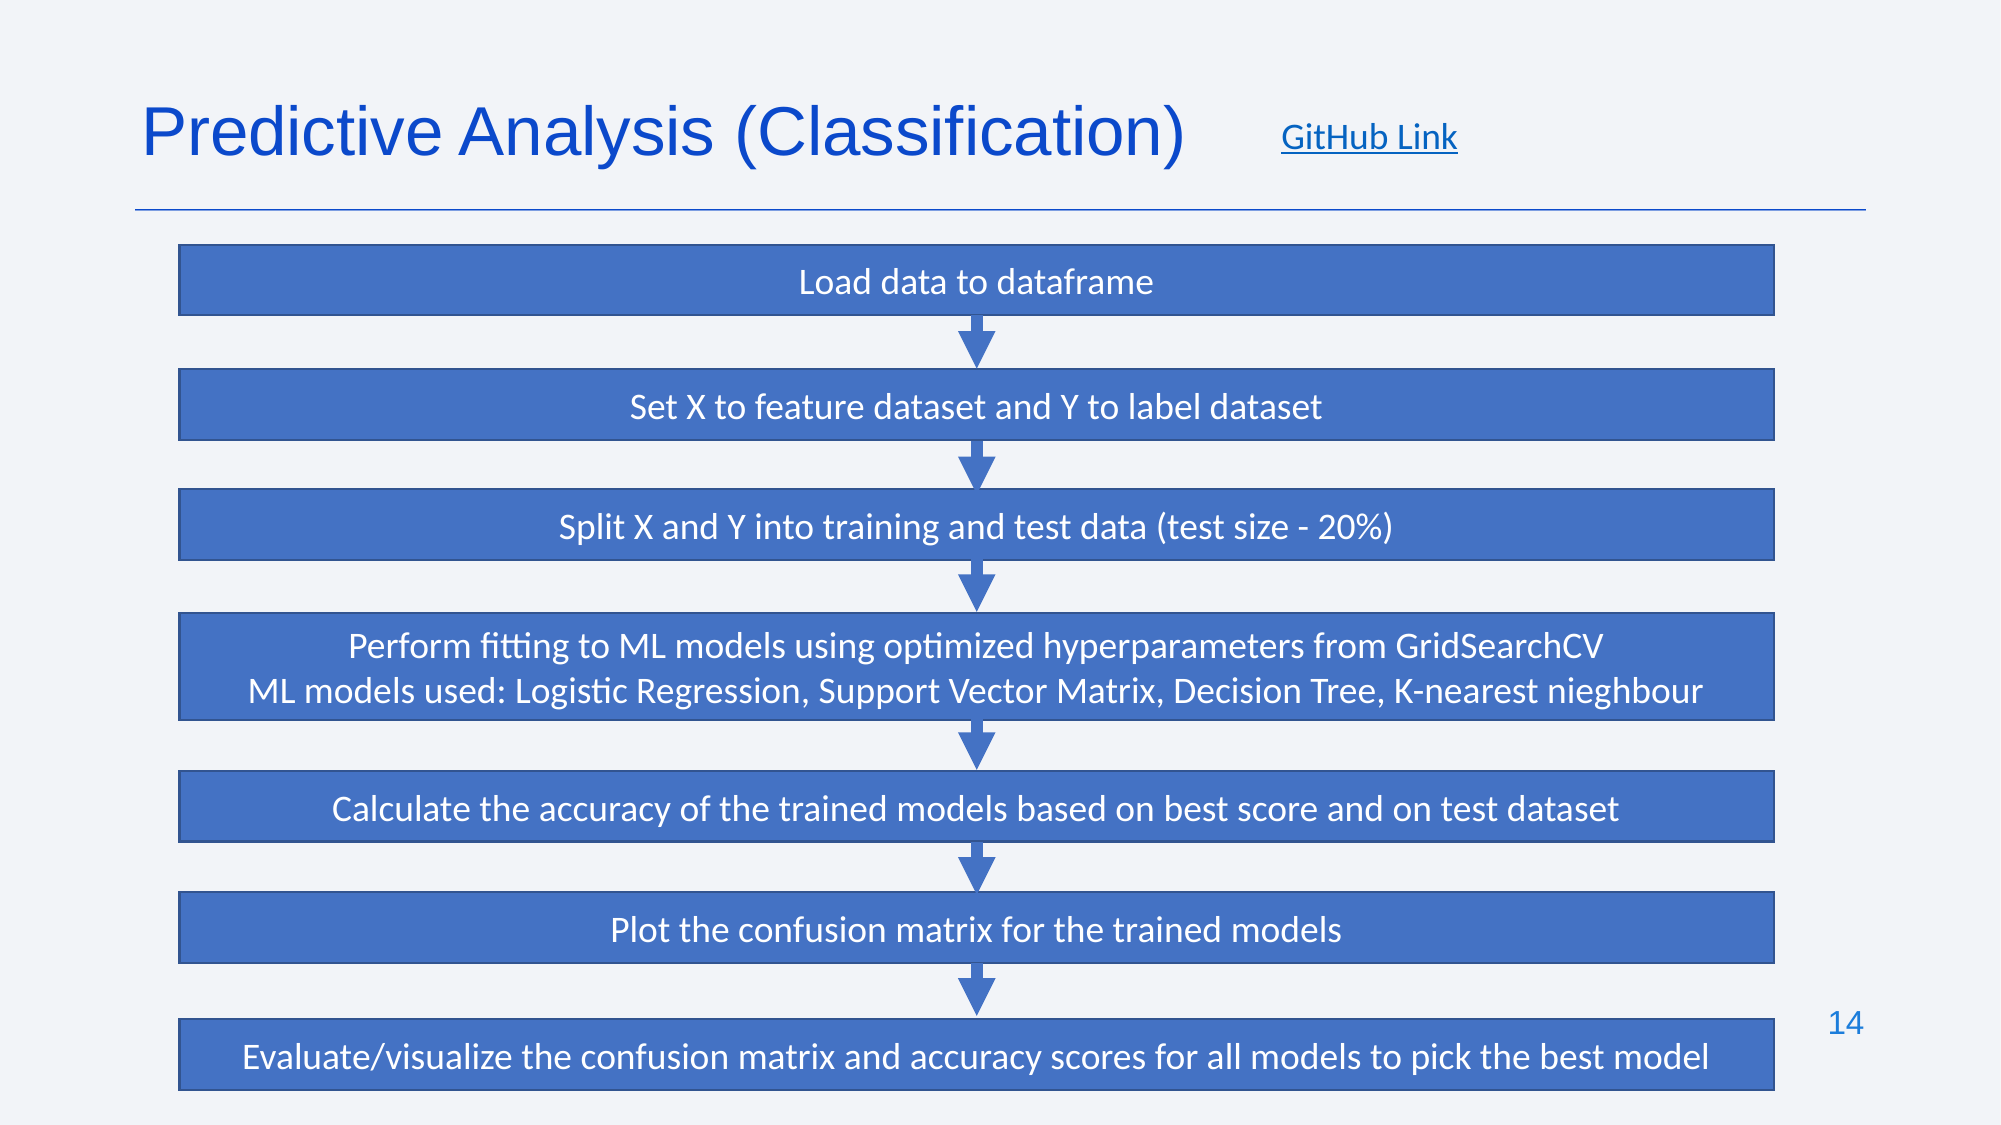

Predictive Analysis (Classification)
GitHub Link
Load data to dataframe
Set X to feature dataset and Y to label dataset
Split X and Y into training and test data (test size - 20%)
Perform fitting to ML models using optimized hyperparameters from GridSearchCV
ML models used: Logistic Regression, Support Vector Matrix, Decision Tree, K-nearest nieghbour
Calculate the accuracy of the trained models based on best score and on test dataset
Plot the confusion matrix for the trained models
14
Evaluate/visualize the confusion matrix and accuracy scores for all models to pick the best model